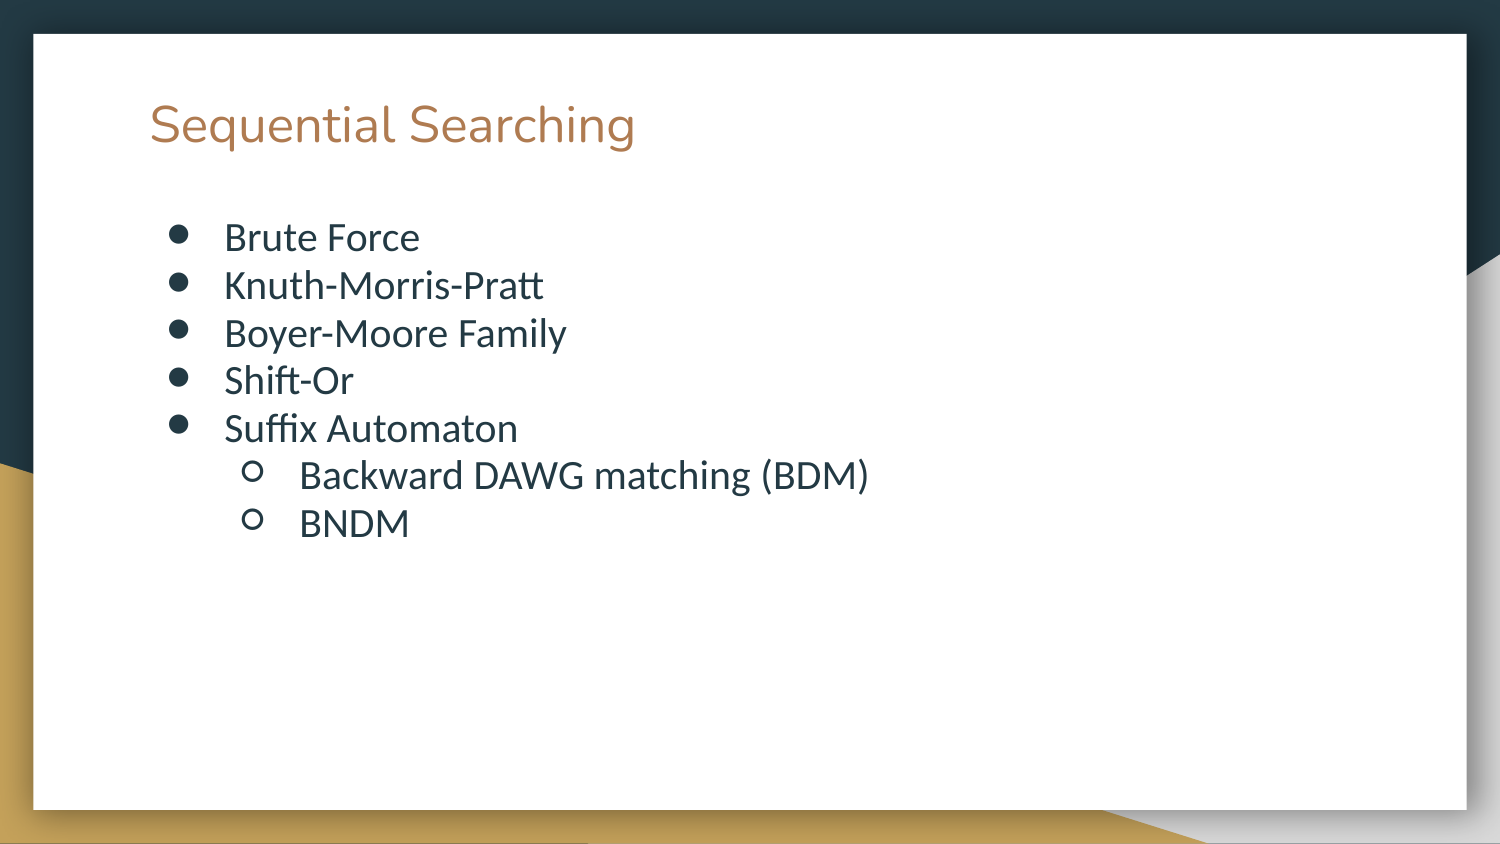

# Sequential Searching
Brute Force
Knuth-Morris-Pratt
Boyer-Moore Family
Shift-Or
Suffix Automaton
Backward DAWG matching (BDM)
BNDM